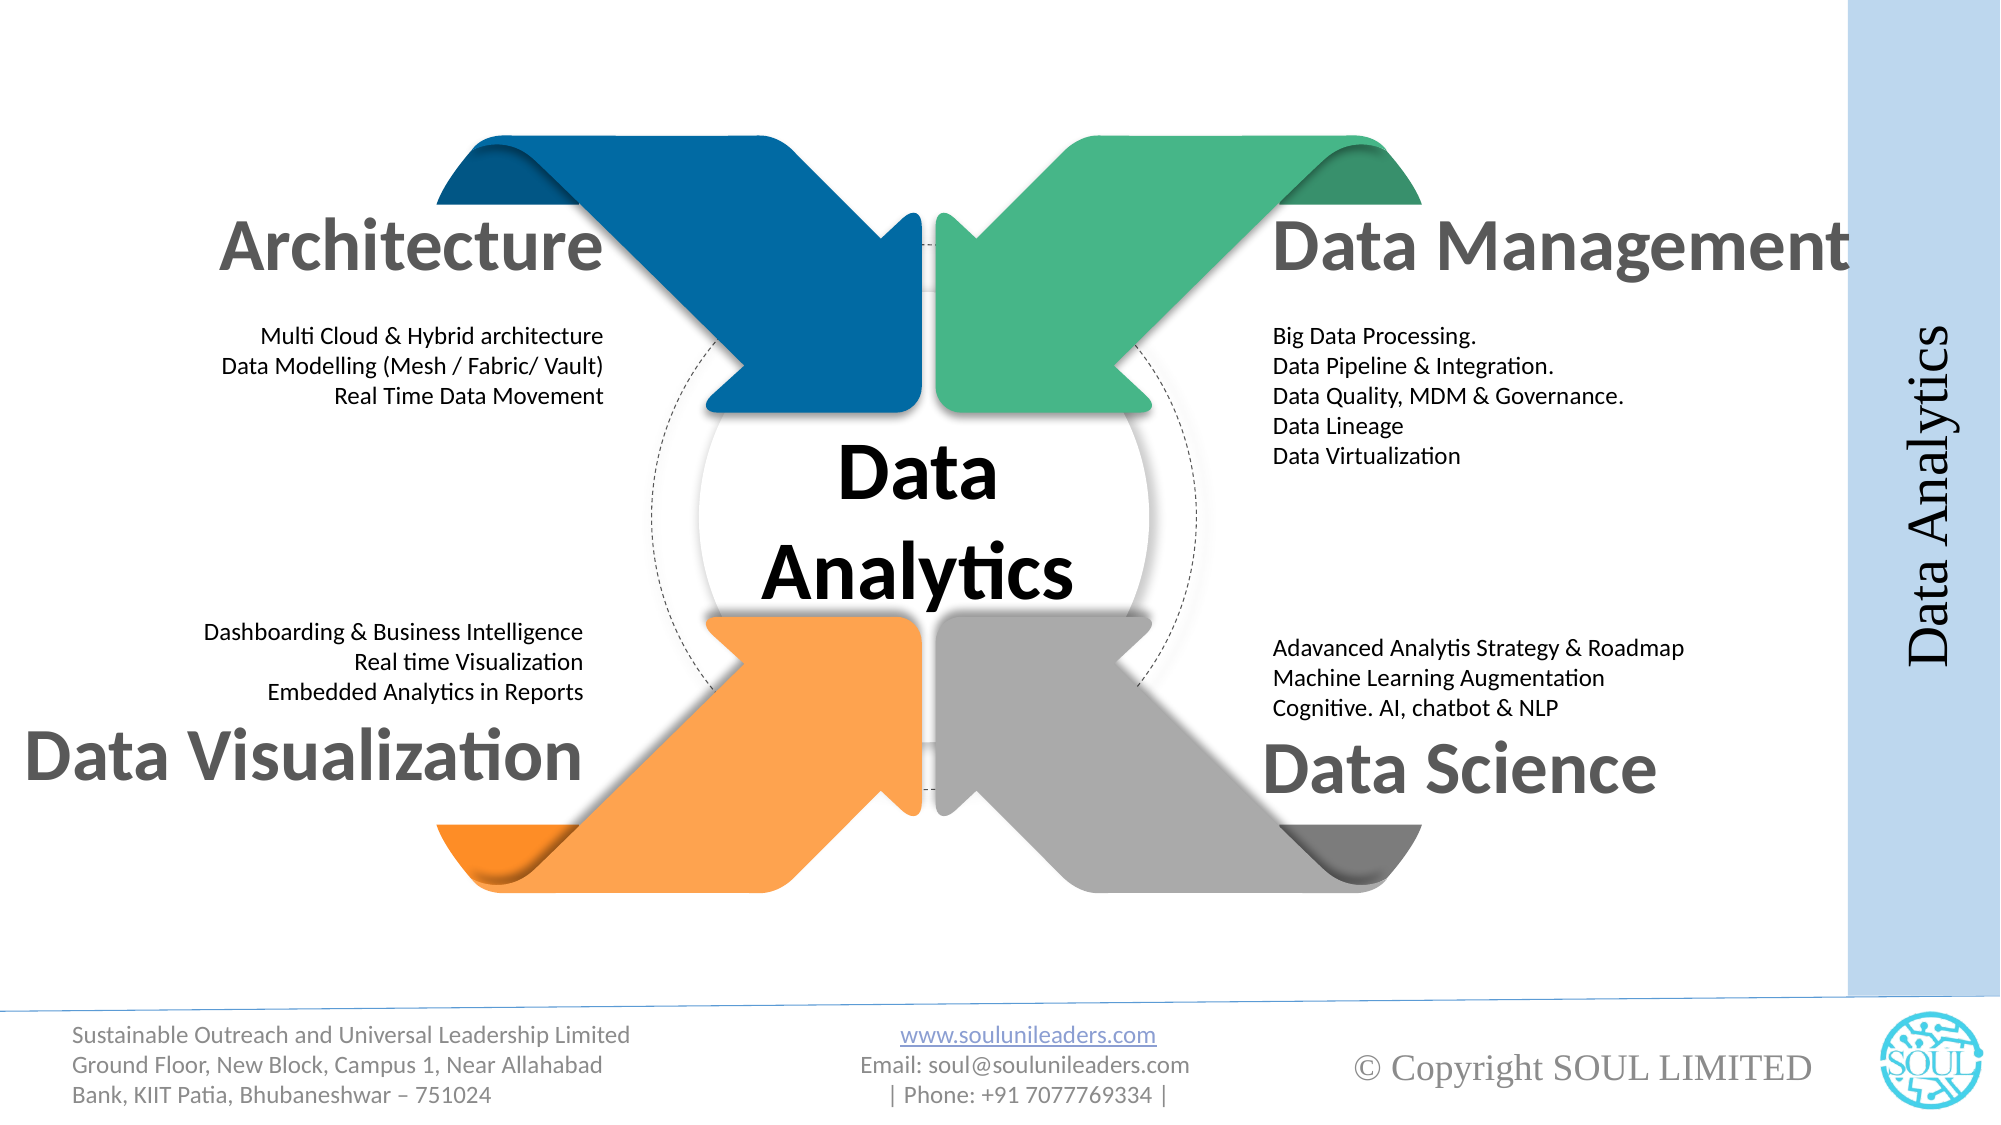

Data Analytics

Architecture
Multi Cloud & Hybrid architecture
Data Modelling (Mesh / Fabric/ Vault)
Real Time Data Movement
Data Management
Big Data Processing.
Data Pipeline & Integration.
Data Quality, MDM & Governance.
Data Lineage
Data Virtualization

Data Analytics
Dashboarding & Business Intelligence
Real time Visualization
Embedded Analytics in Reports

Data Visualization

Adavanced Analytis Strategy & Roadmap
Machine Learning Augmentation
Cognitive. AI, chatbot & NLP
Data Science

www.soulunileaders.com
Email: soul@soulunileaders.com
| Phone: +91 7077769334 |